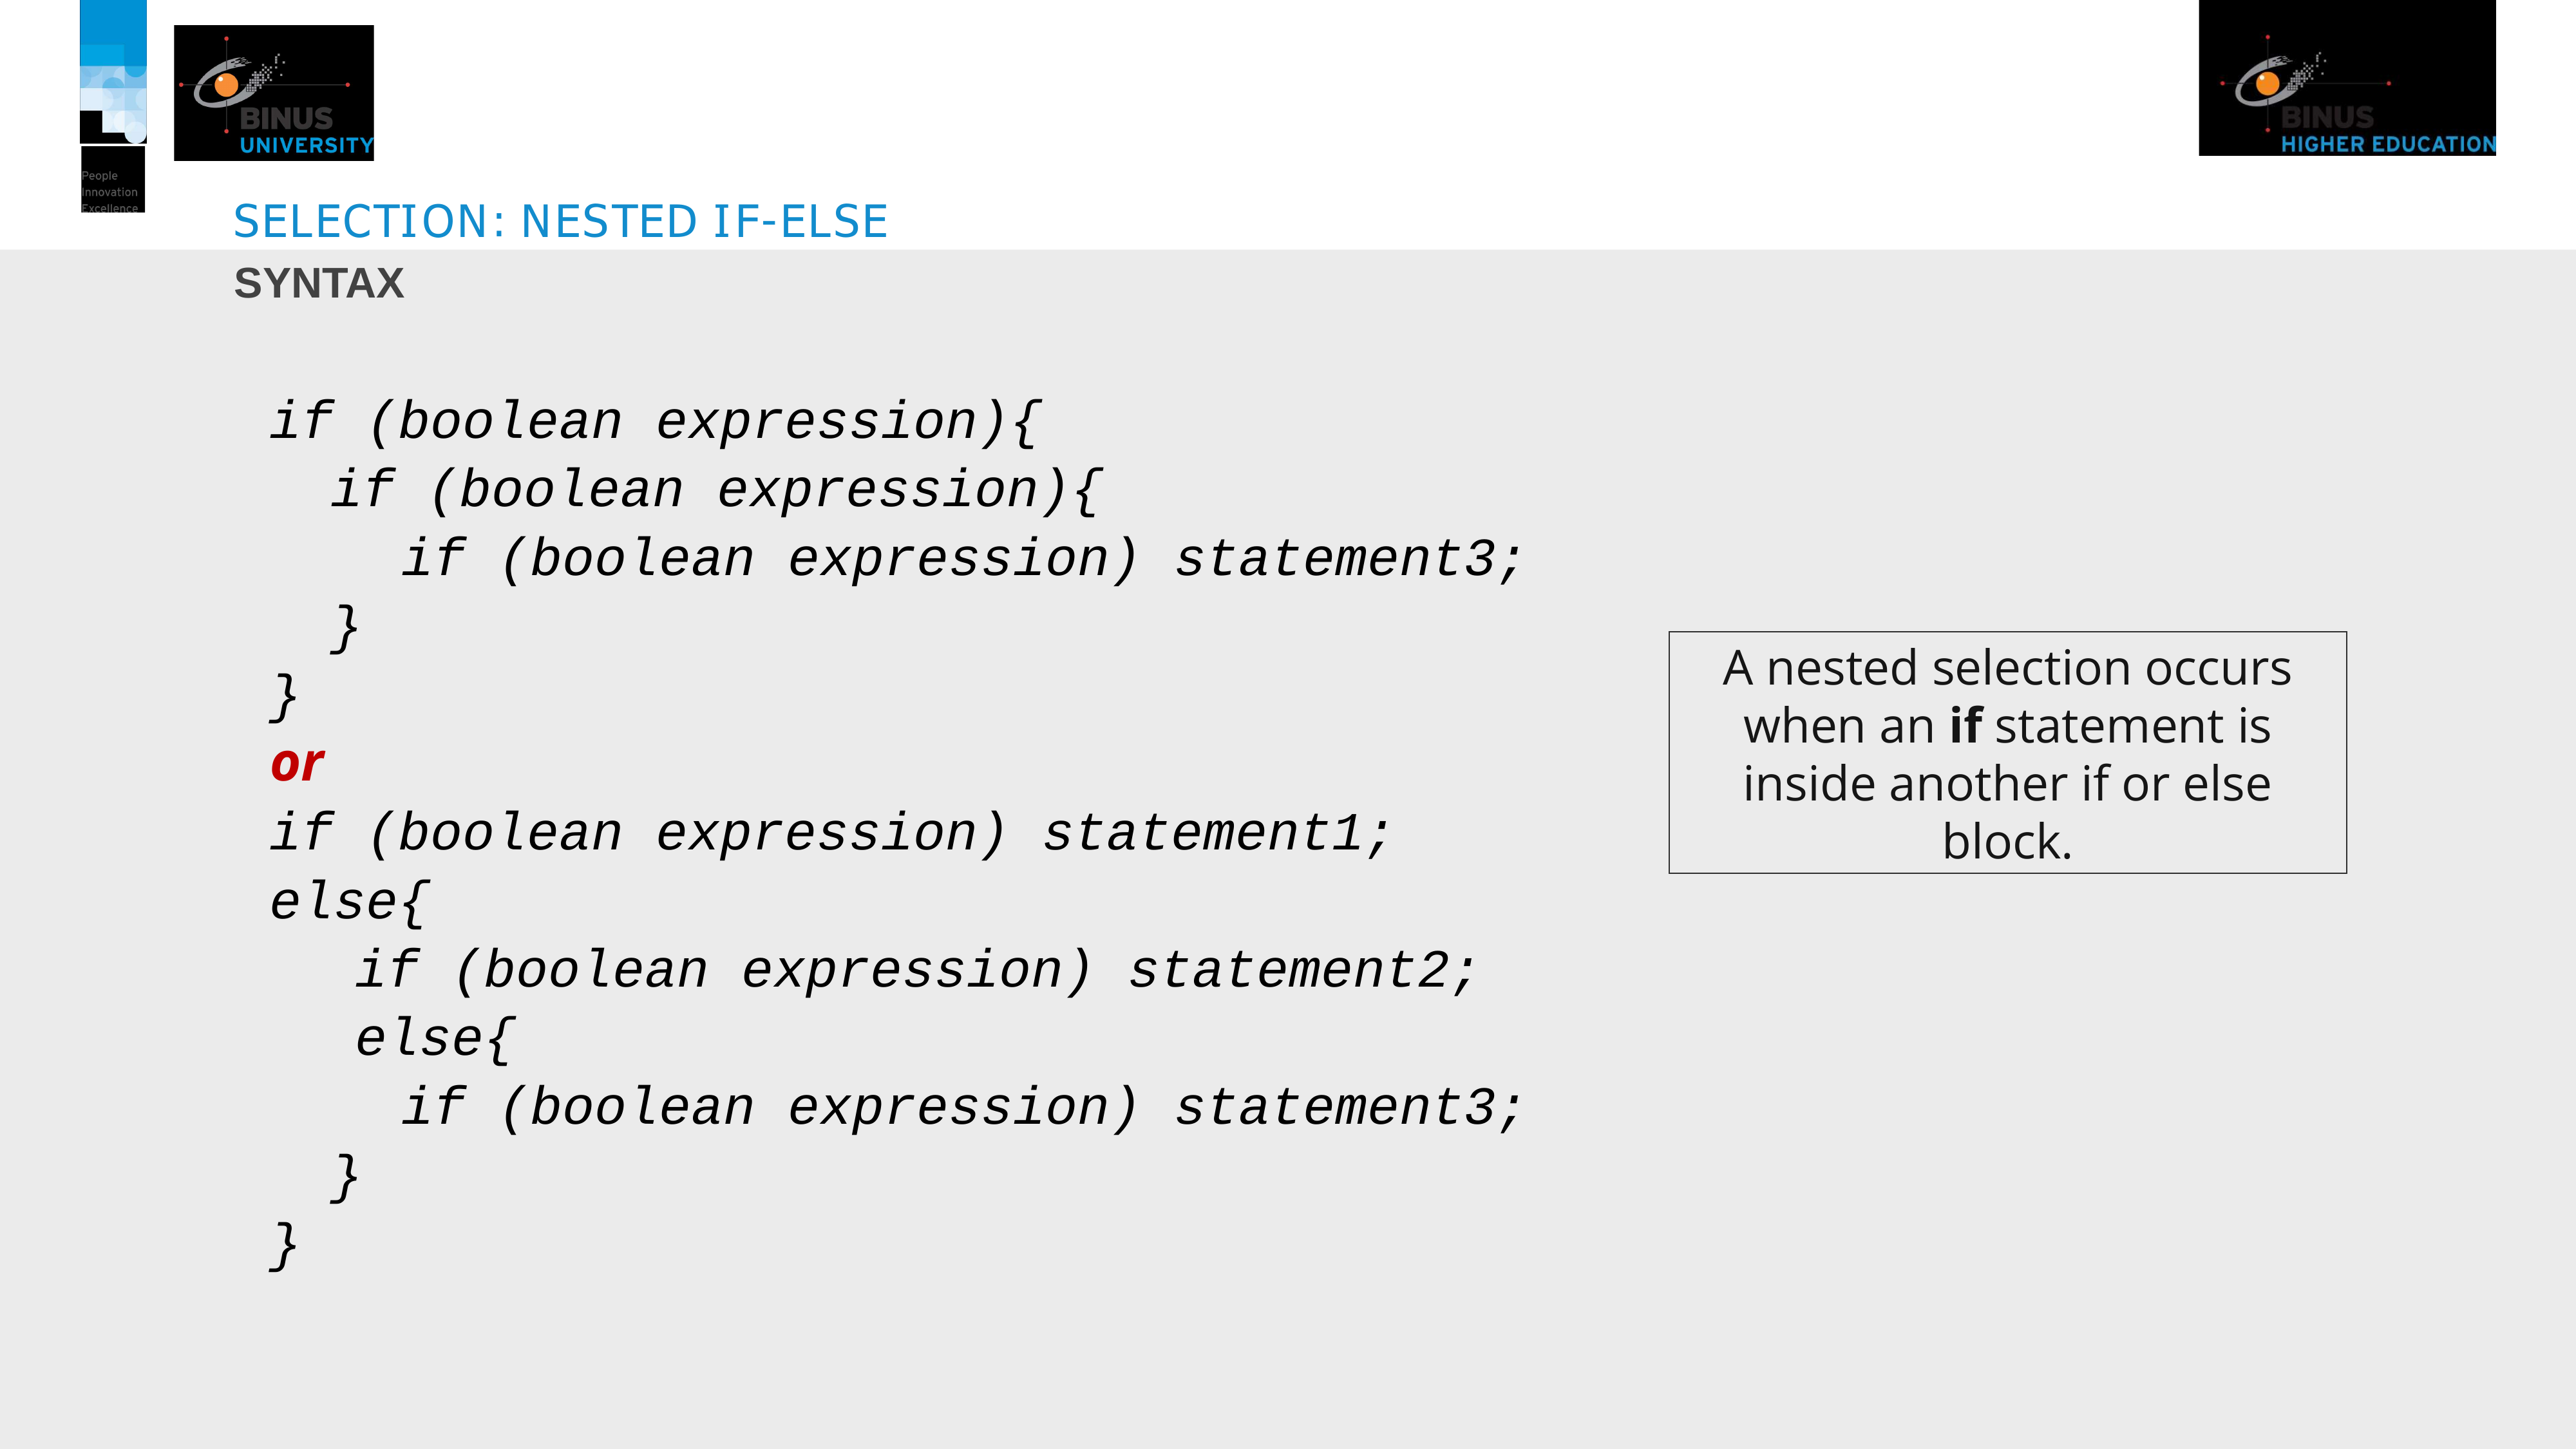

# Selection: nested if-else
syntax
if (boolean expression){
if (boolean expression){
if (boolean expression) statement3;
}
}
or
if (boolean expression) statement1;
else{
	if (boolean expression) statement2;
	else{
if (boolean expression) statement3;
}
}

A nested selection occurs when an if statement is inside another if or else block.